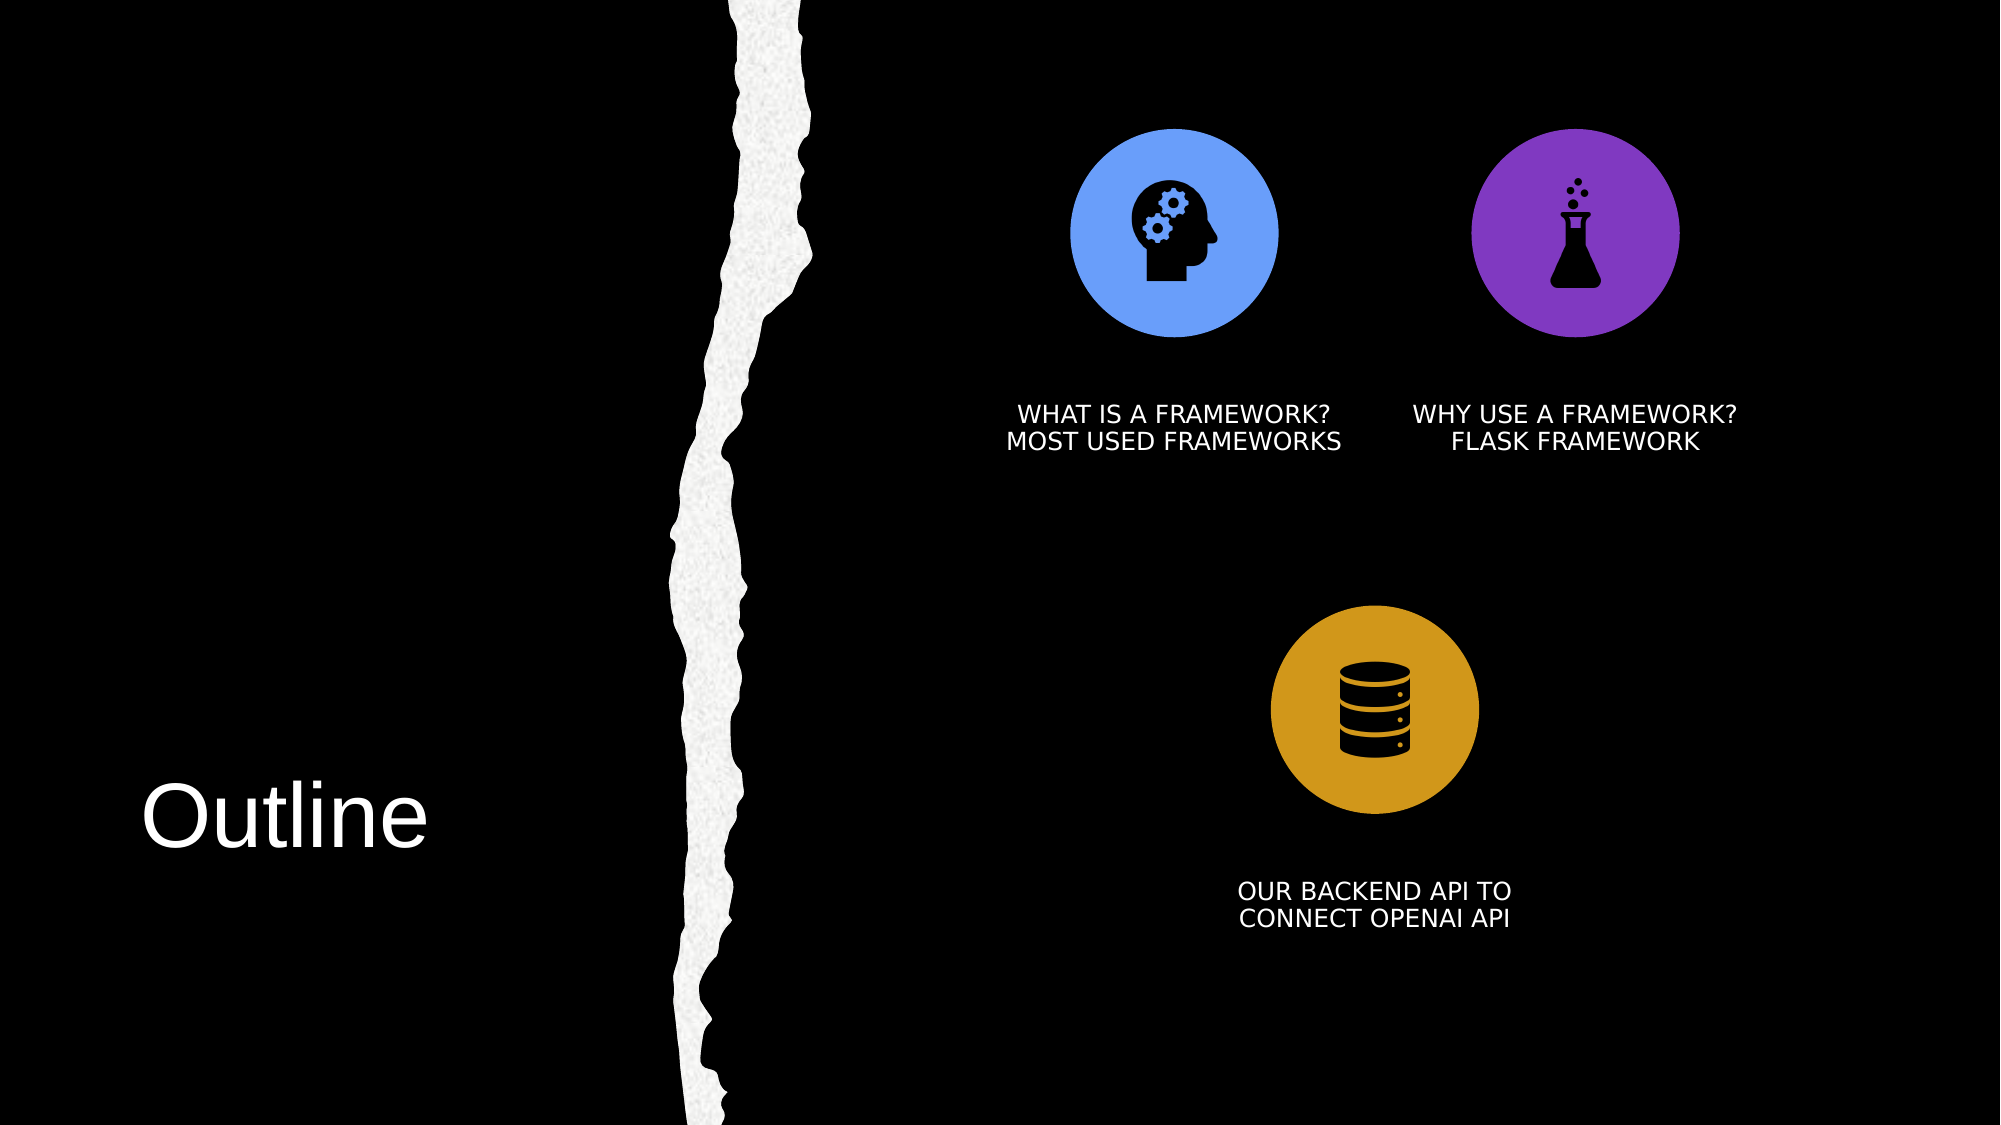

What is a framework?
Most used frameworks
Why use a framework?
Flask Framework
Our Backend API to connect OpenAI API
# Outline